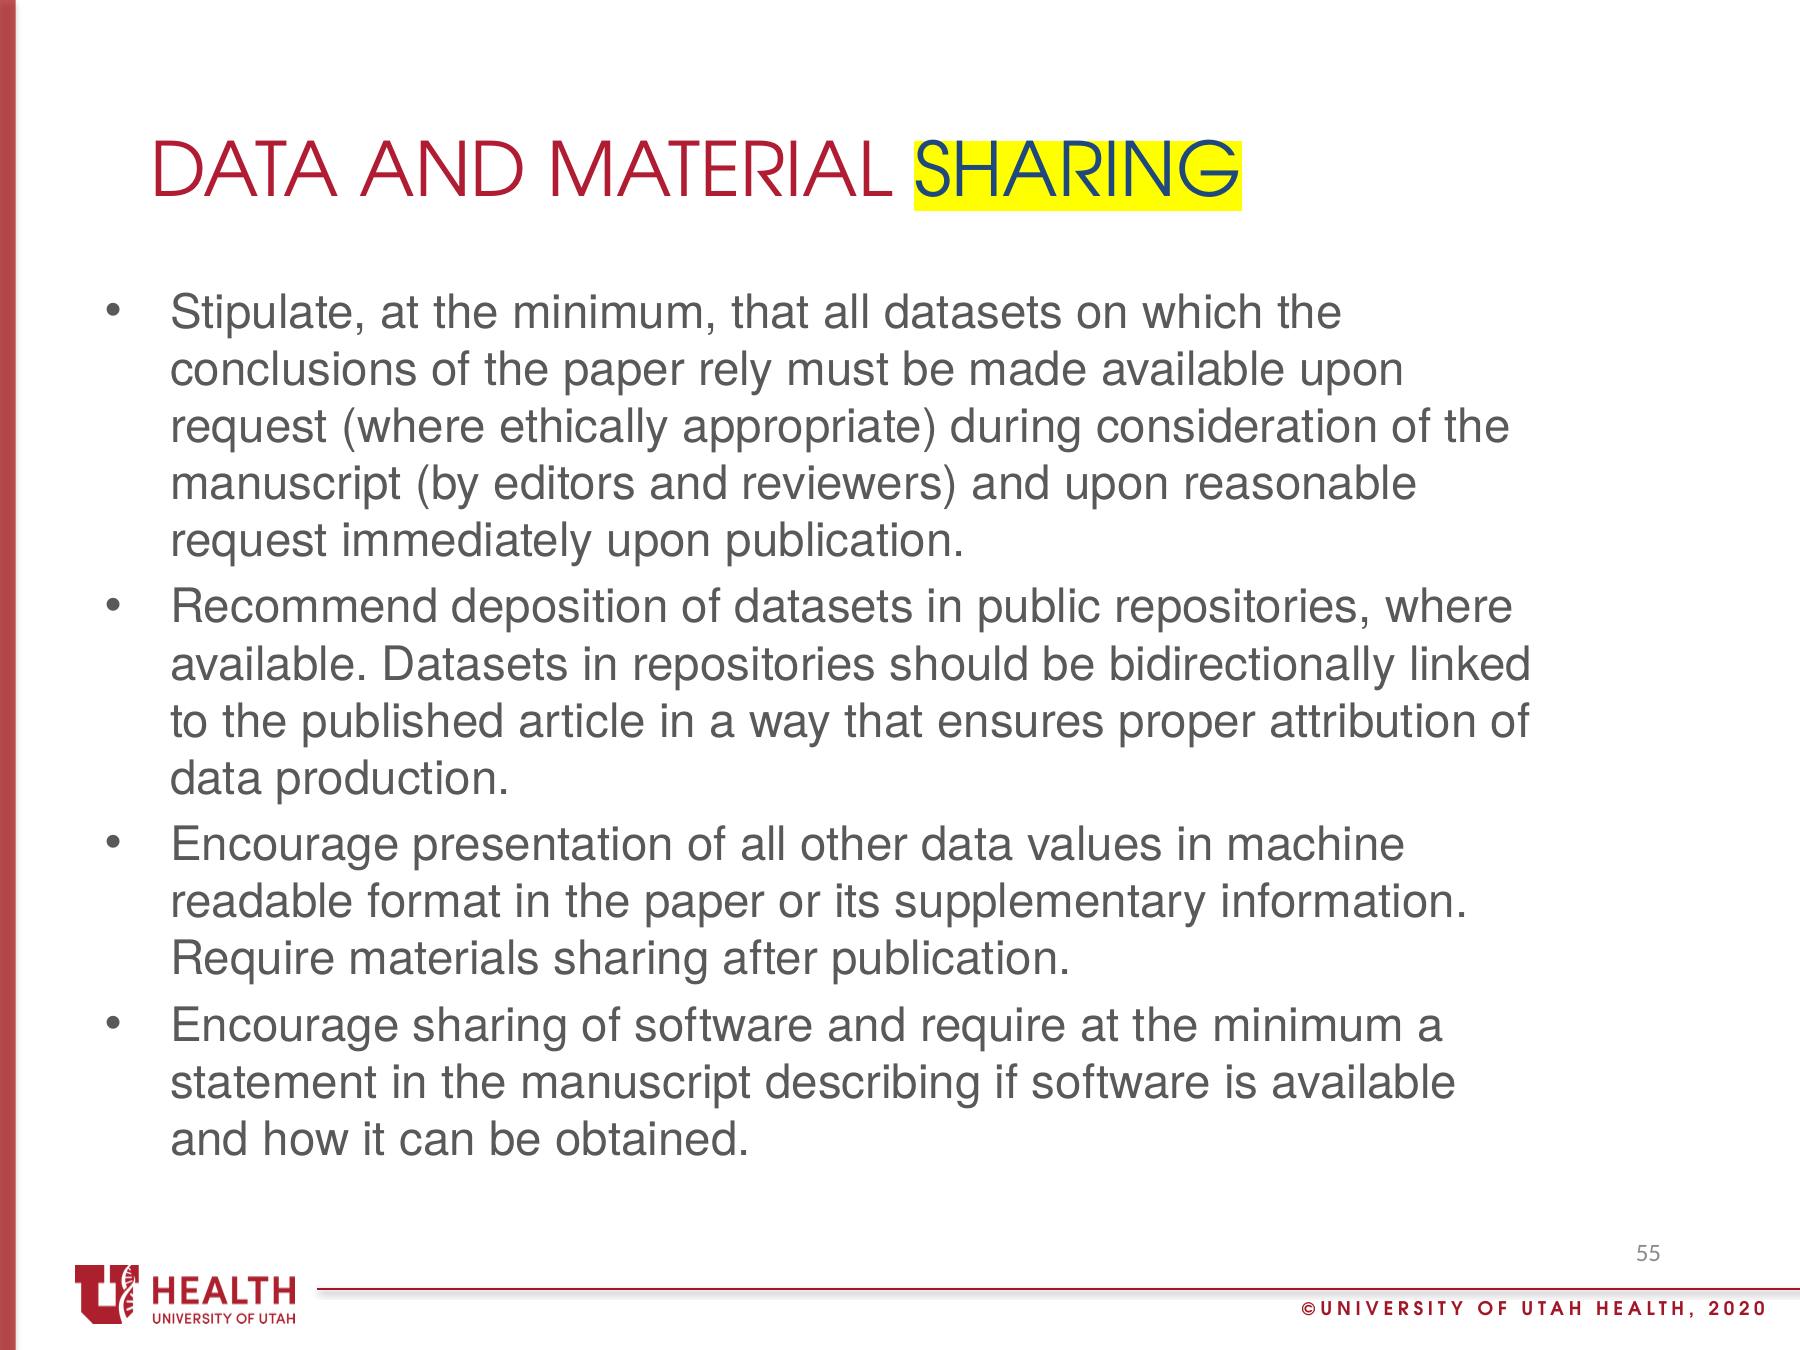

# Data and Material Sharing
Stipulate, at the minimum, that all datasets on which the conclusions of the paper rely must be made available upon request (where ethically appropriate) during consideration of the manuscript (by editors and reviewers) and upon reasonable request immediately upon publication.
Recommend deposition of datasets in public repositories, where available. Datasets in repositories should be bidirectionally linked to the published article in a way that ensures proper attribution of data production.
Encourage presentation of all other data values in machine readable format in the paper or its supplementary information. Require materials sharing after publication.
Encourage sharing of software and require at the minimum a statement in the manuscript describing if software is available and how it can be obtained.
55